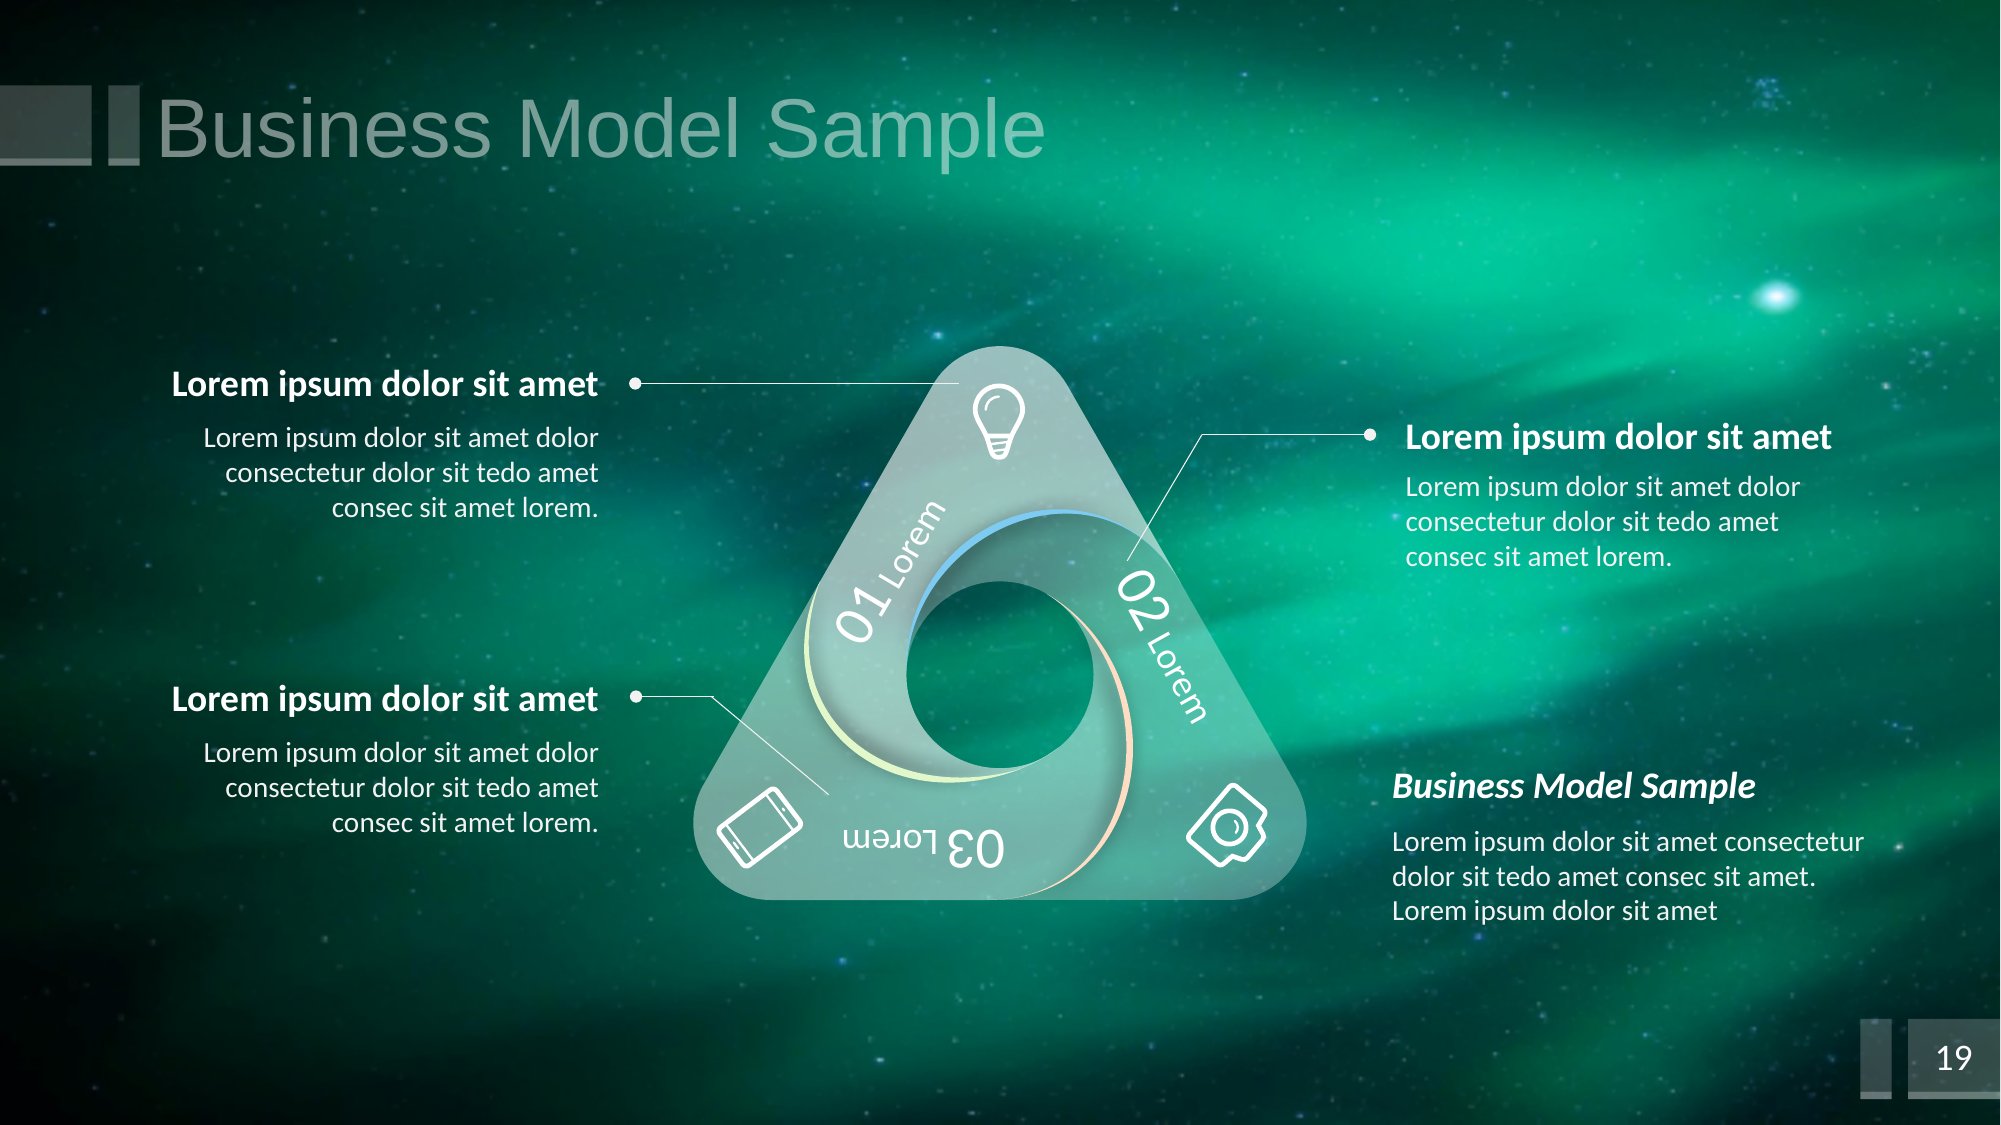

# Business Model Sample

01 Lorem
02 Lorem

03 Lorem
Lorem ipsum dolor sit amet
Lorem ipsum dolor sit amet
Lorem ipsum dolor sit amet dolor consectetur dolor sit tedo amet consec sit amet lorem.
Lorem ipsum dolor sit amet dolor consectetur dolor sit tedo amet consec sit amet lorem.
Lorem ipsum dolor sit amet
Lorem ipsum dolor sit amet dolor consectetur dolor sit tedo amet consec sit amet lorem.
Business Model Sample
Lorem ipsum dolor sit amet consectetur dolor sit tedo amet consec sit amet. Lorem ipsum dolor sit amet